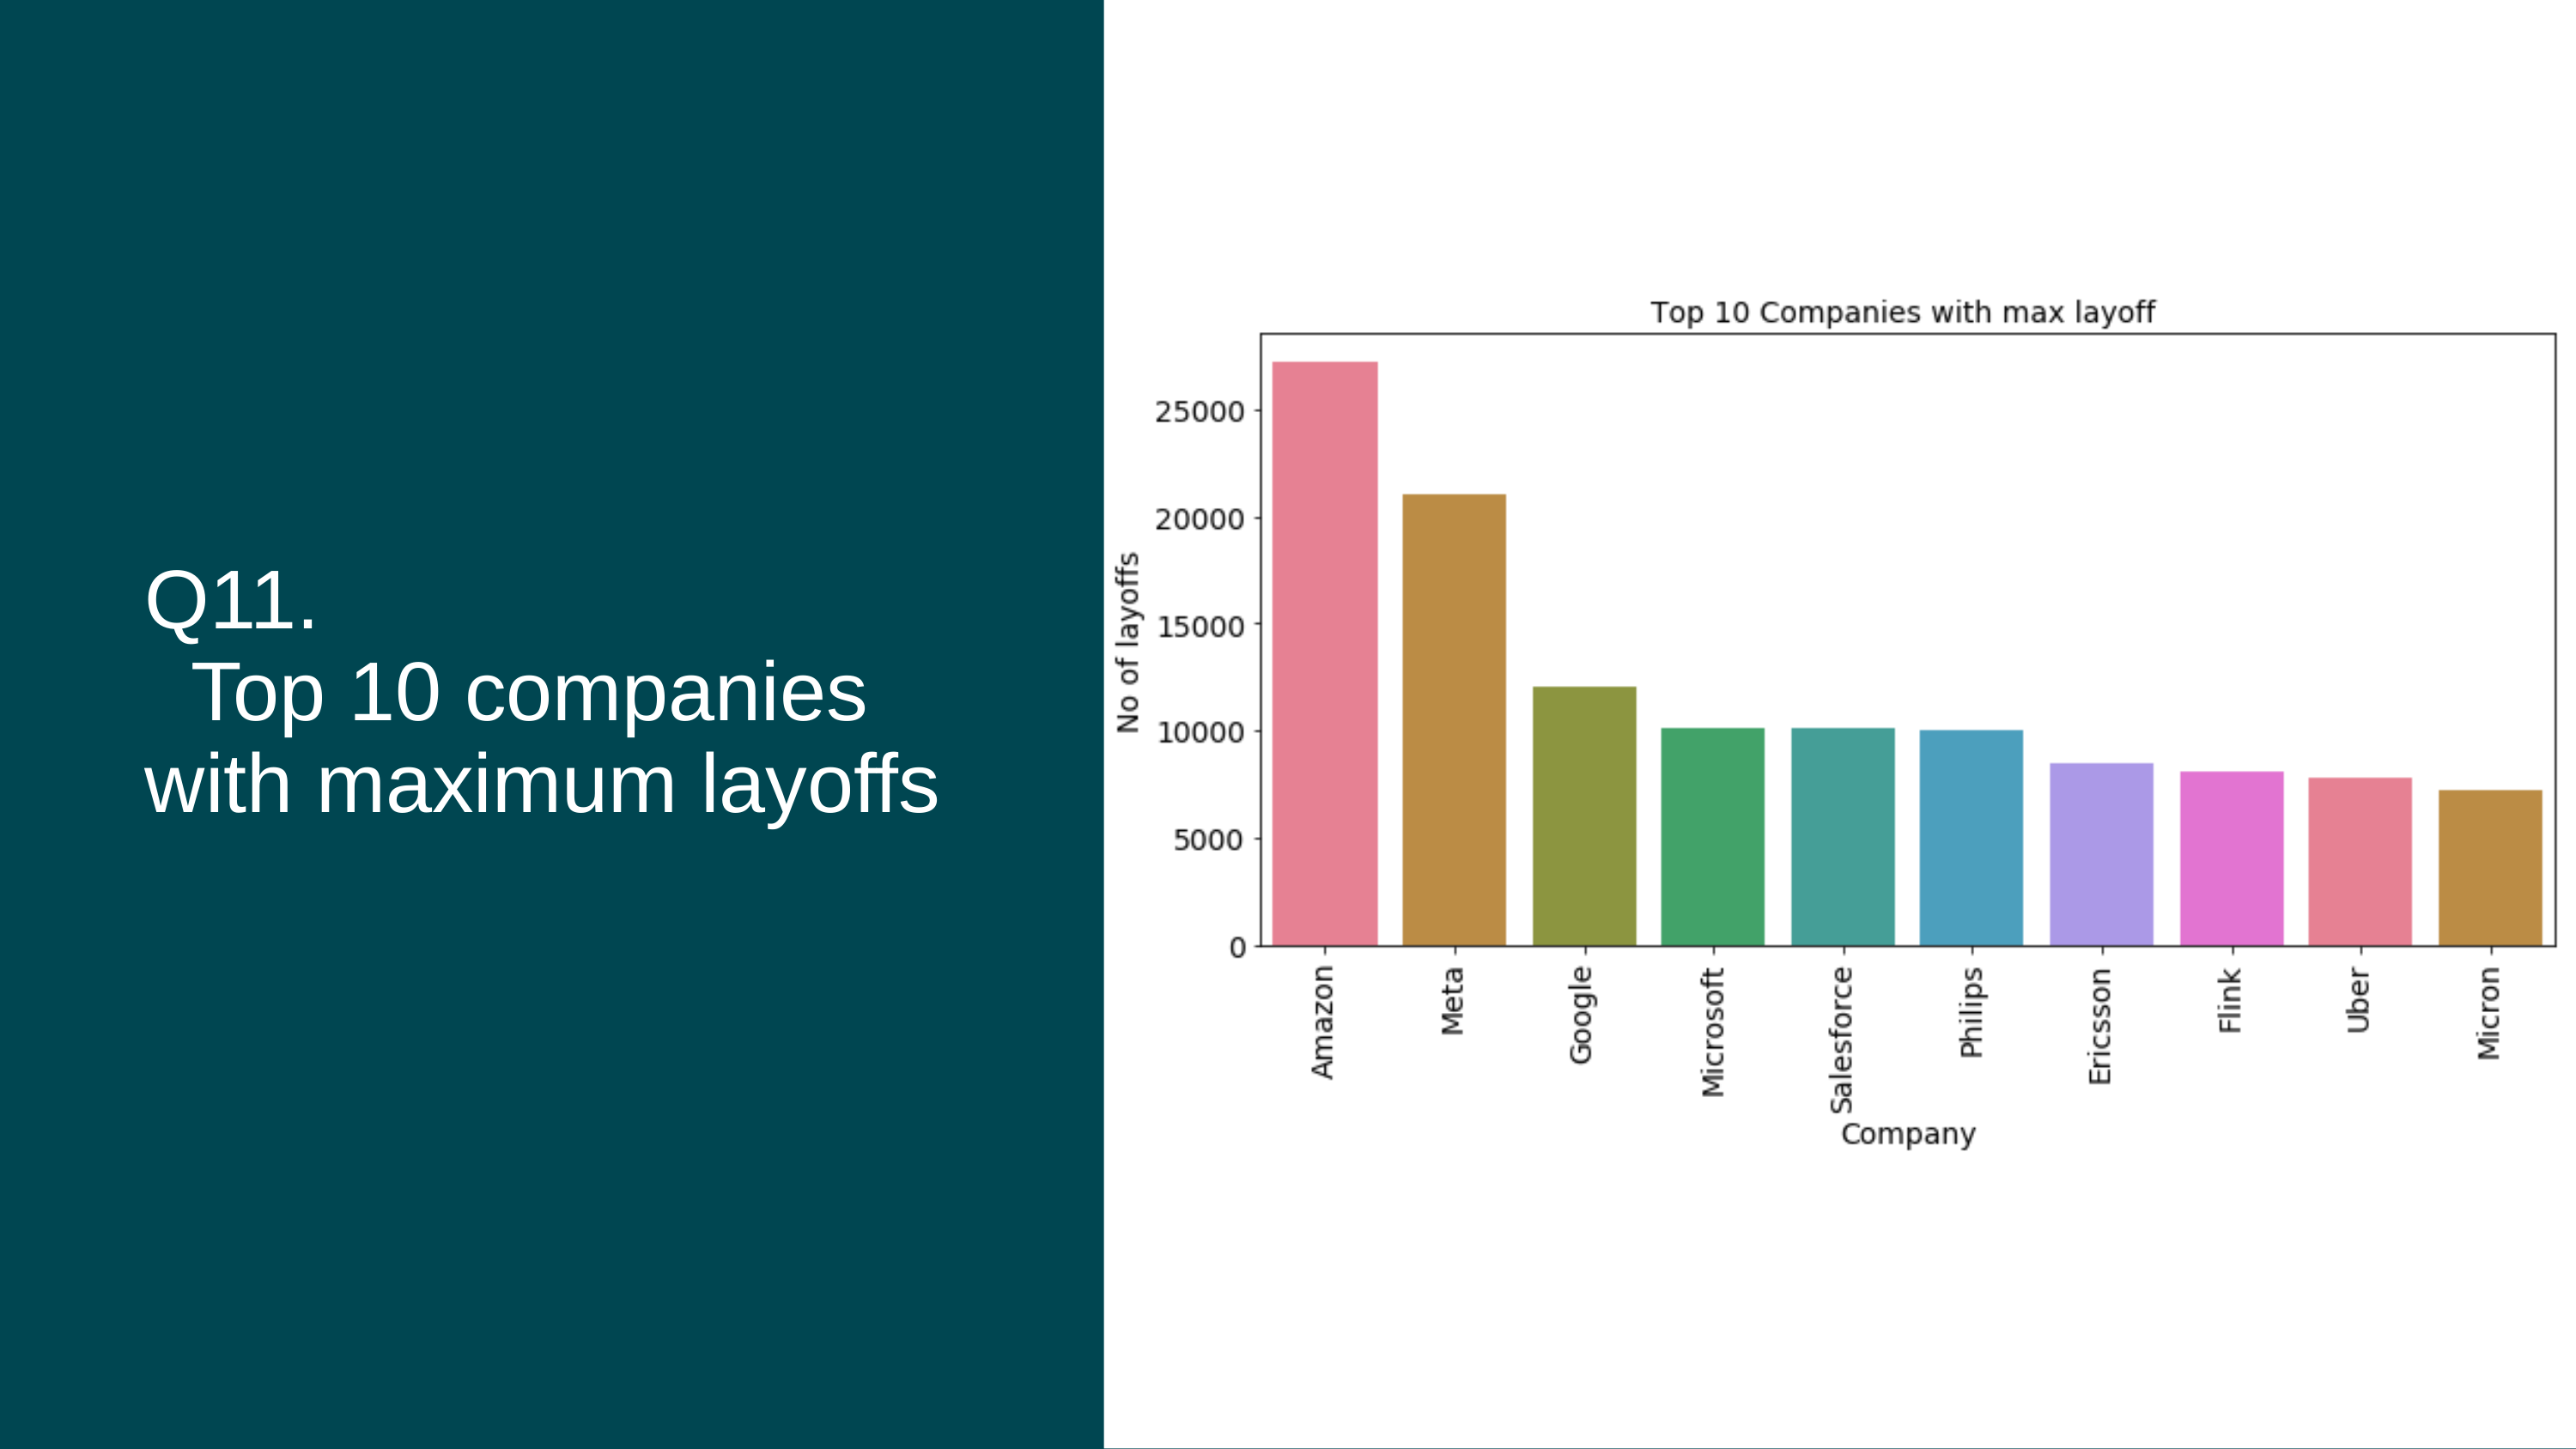

Q11.
  Top 10 companies with maximum layoffs